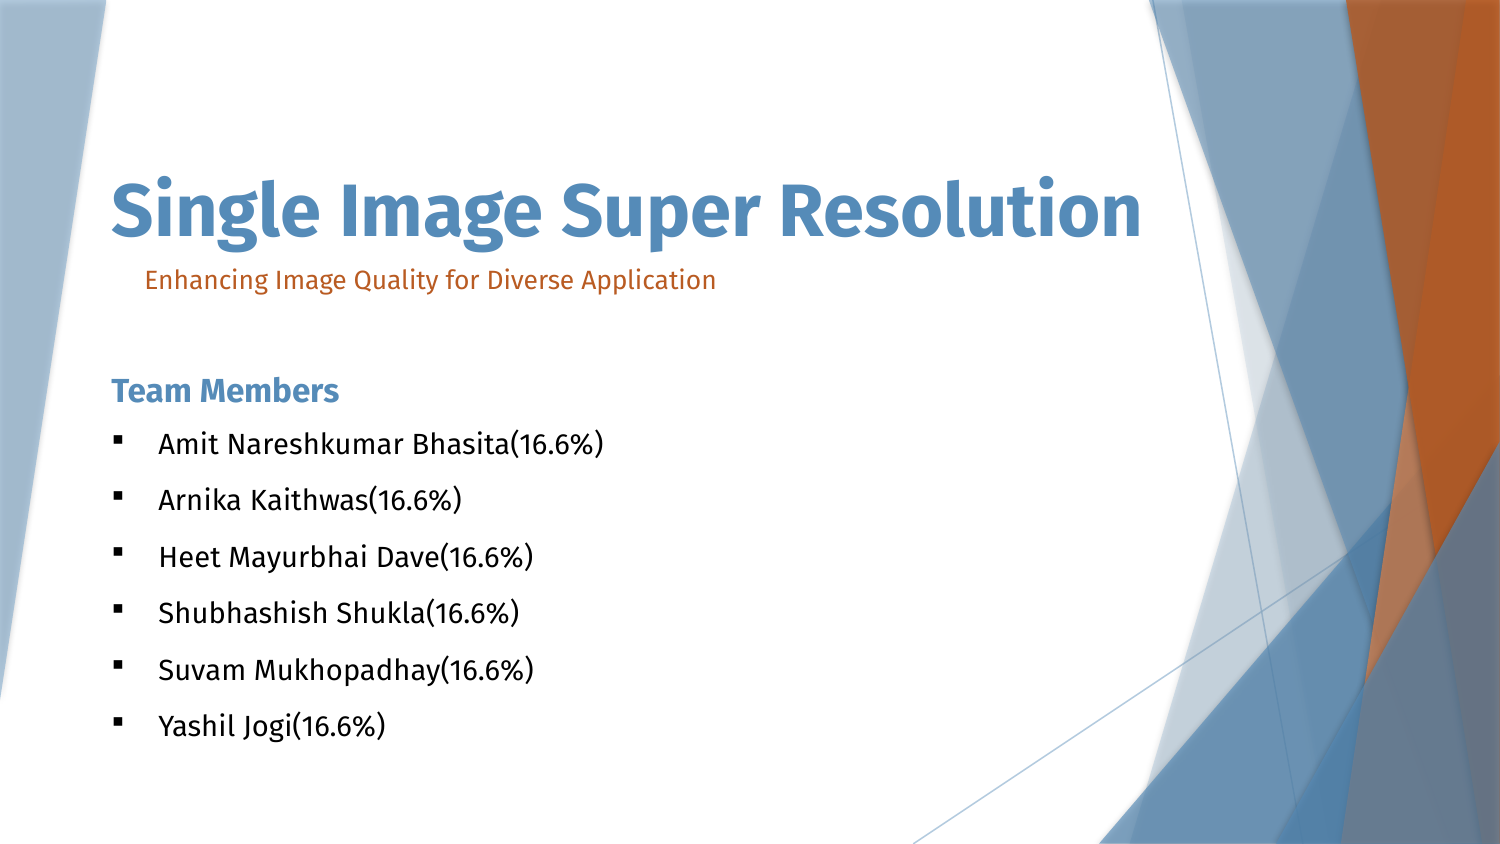

# Single Image Super Resolution
Enhancing Image Quality for Diverse Application
Team Members
Amit Nareshkumar Bhasita(16.6%)
Arnika Kaithwas(16.6%)
Heet Mayurbhai Dave(16.6%)
Shubhashish Shukla(16.6%)
Suvam Mukhopadhay(16.6%)
Yashil Jogi(16.6%)